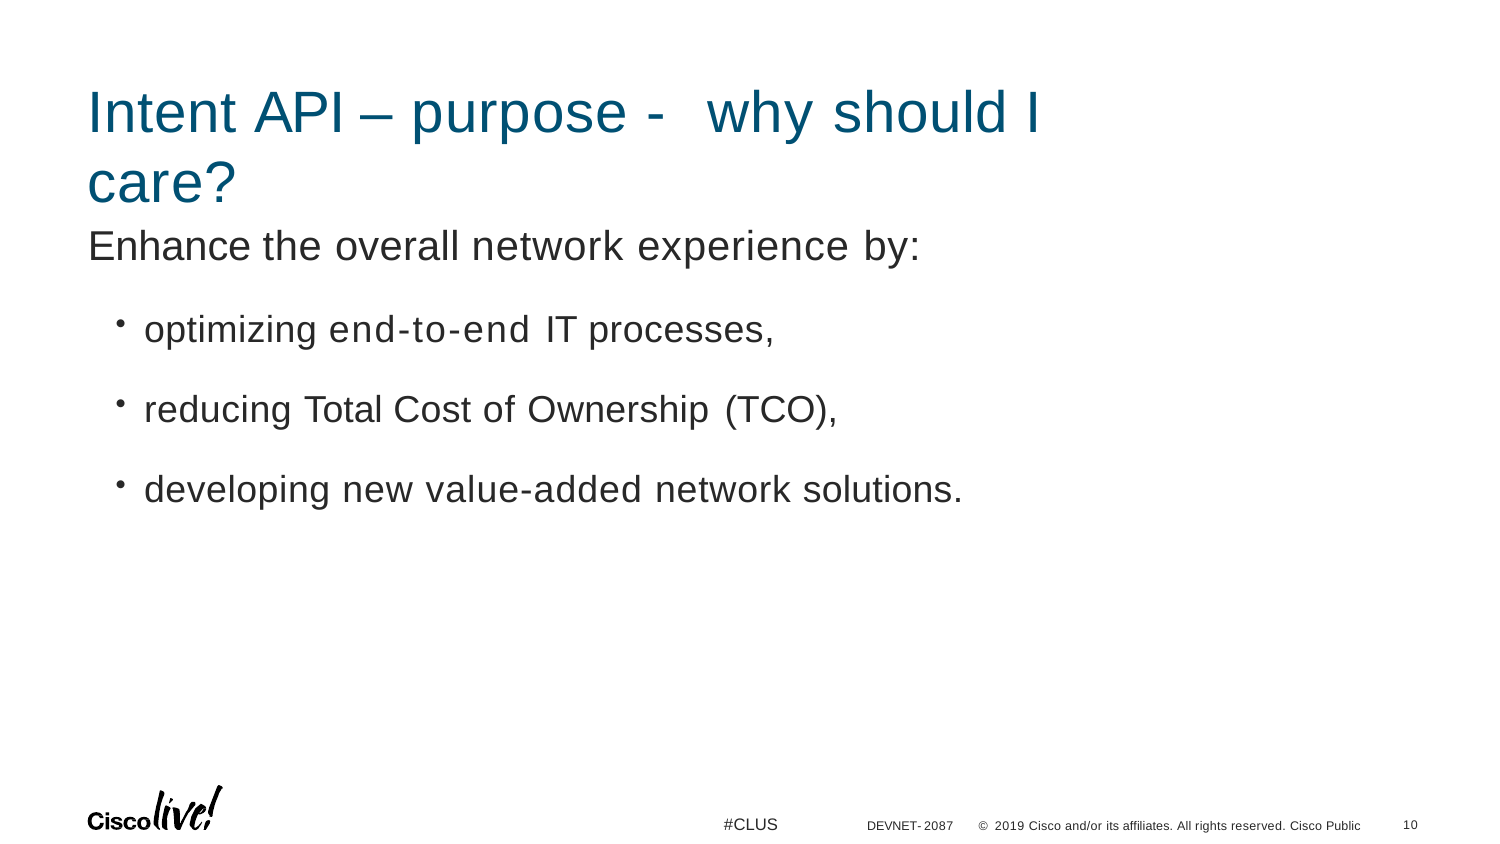

# Intent API – purpose - why should I care?
Enhance the overall network experience by:
optimizing end-to-end IT processes,
reducing Total Cost of Ownership (TCO),
developing new value-added network solutions.
#CLUS
10
DEVNET-2087
© 2019 Cisco and/or its affiliates. All rights reserved. Cisco Public